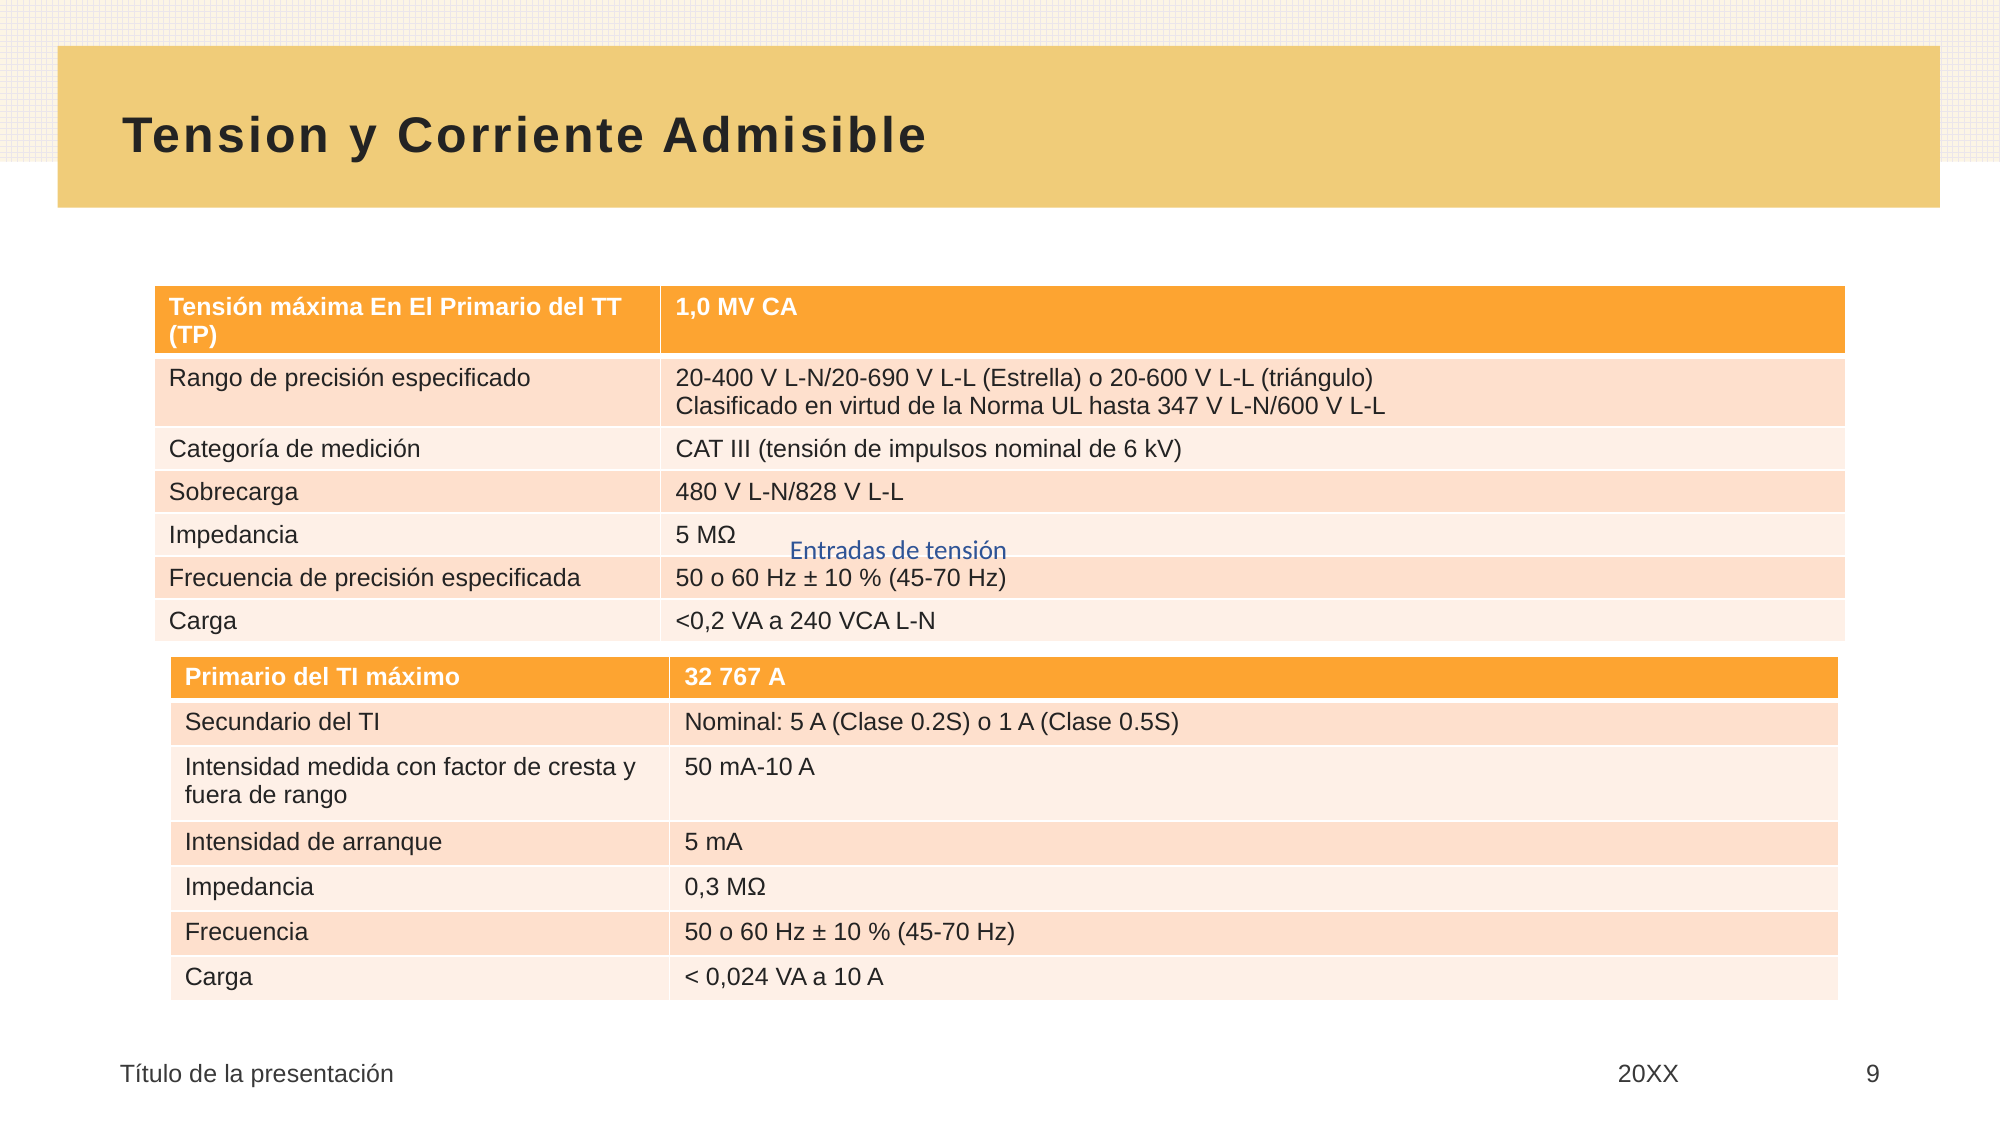

# Tension y Corriente Admisible
| Tensión máxima En El Primario del TT (TP) | 1,0 MV CA |
| --- | --- |
| Rango de precisión especificado | 20-400 V L-N/20-690 V L-L (Estrella) o 20-600 V L-L (triángulo)  Clasificado en virtud de la Norma UL hasta 347 V L-N/600 V L-L |
| Categoría de medición | CAT III (tensión de impulsos nominal de 6 kV) |
| Sobrecarga | 480 V L-N/828 V L-L |
| Impedancia | 5 MΩ |
| Frecuencia de precisión especificada | 50 o 60 Hz ± 10 % (45-70 Hz) |
| Carga | <0,2 VA a 240 VCA L-N |
Entradas de tensión

| Primario del TI máximo | 32 767 A |
| --- | --- |
| Secundario del TI | Nominal: 5 A (Clase 0.2S) o 1 A (Clase 0.5S) |
| Intensidad medida con factor de cresta y fuera de rango | 50 mA-10 A |
| Intensidad de arranque | 5 mA |
| Impedancia | 0,3 MΩ |
| Frecuencia | 50 o 60 Hz ± 10 % (45-70 Hz) |
| Carga | < 0,024 VA a 10 A |
Título de la presentación
20XX
9